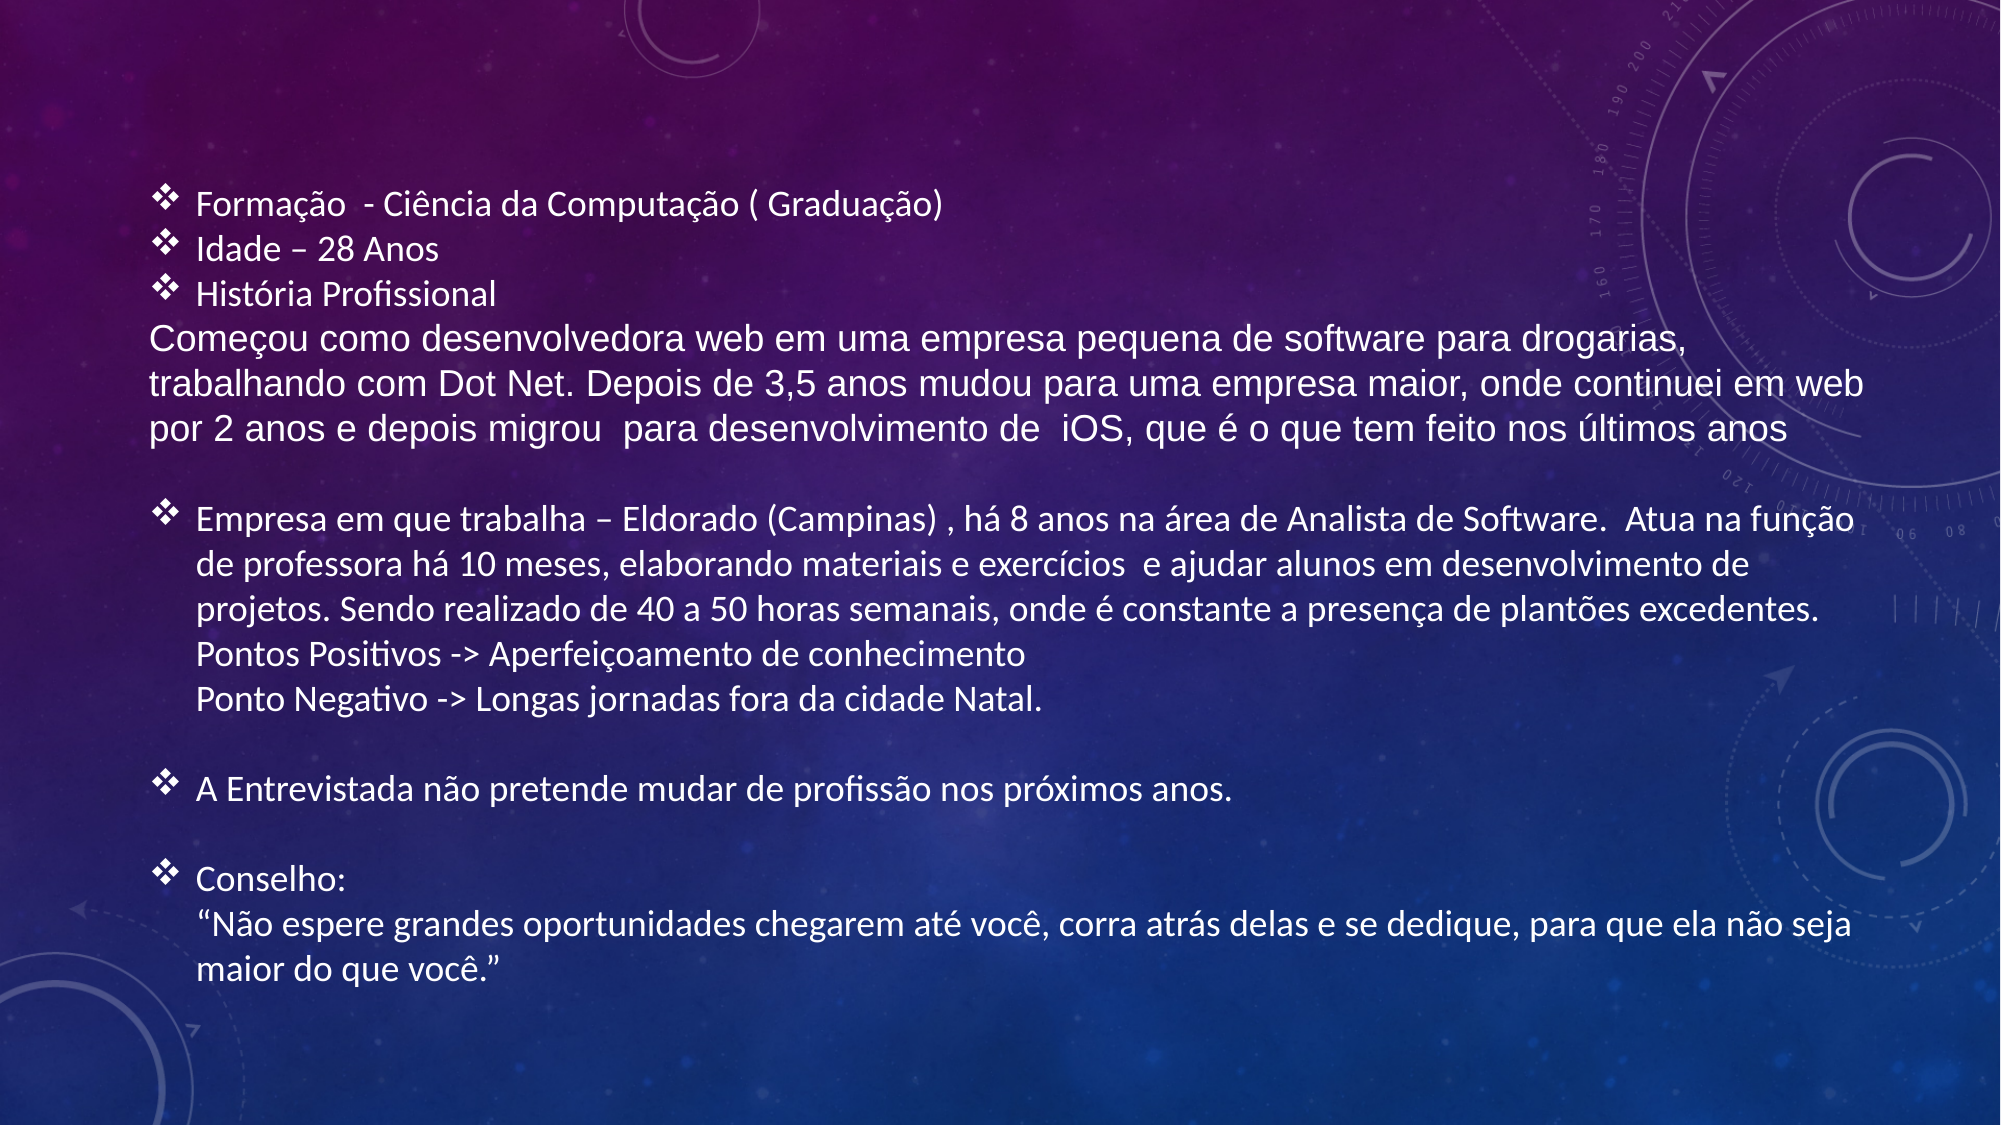

Formação  - Ciência da Computação ( Graduação)
Idade – 28 Anos
História Profissional
Começou como desenvolvedora web em uma empresa pequena de software para drogarias, trabalhando com Dot Net. Depois de 3,5 anos mudou para uma empresa maior, onde continuei em web por 2 anos e depois migrou  para desenvolvimento de  iOS, que é o que tem feito nos últimos anos

Empresa em que trabalha – Eldorado (Campinas) , há 8 anos na área de Analista de Software.  Atua na função de professora há 10 meses, elaborando materiais e exercícios  e ajudar alunos em desenvolvimento de projetos. Sendo realizado de 40 a 50 horas semanais, onde é constante a presença de plantões excedentes.
Pontos Positivos -> Aperfeiçoamento de conhecimento
Ponto Negativo -> Longas jornadas fora da cidade Natal.

A Entrevistada não pretende mudar de profissão nos próximos anos.

Conselho:
“Não espere grandes oportunidades chegarem até você, corra atrás delas e se dedique, para que ela não seja maior do que você.”